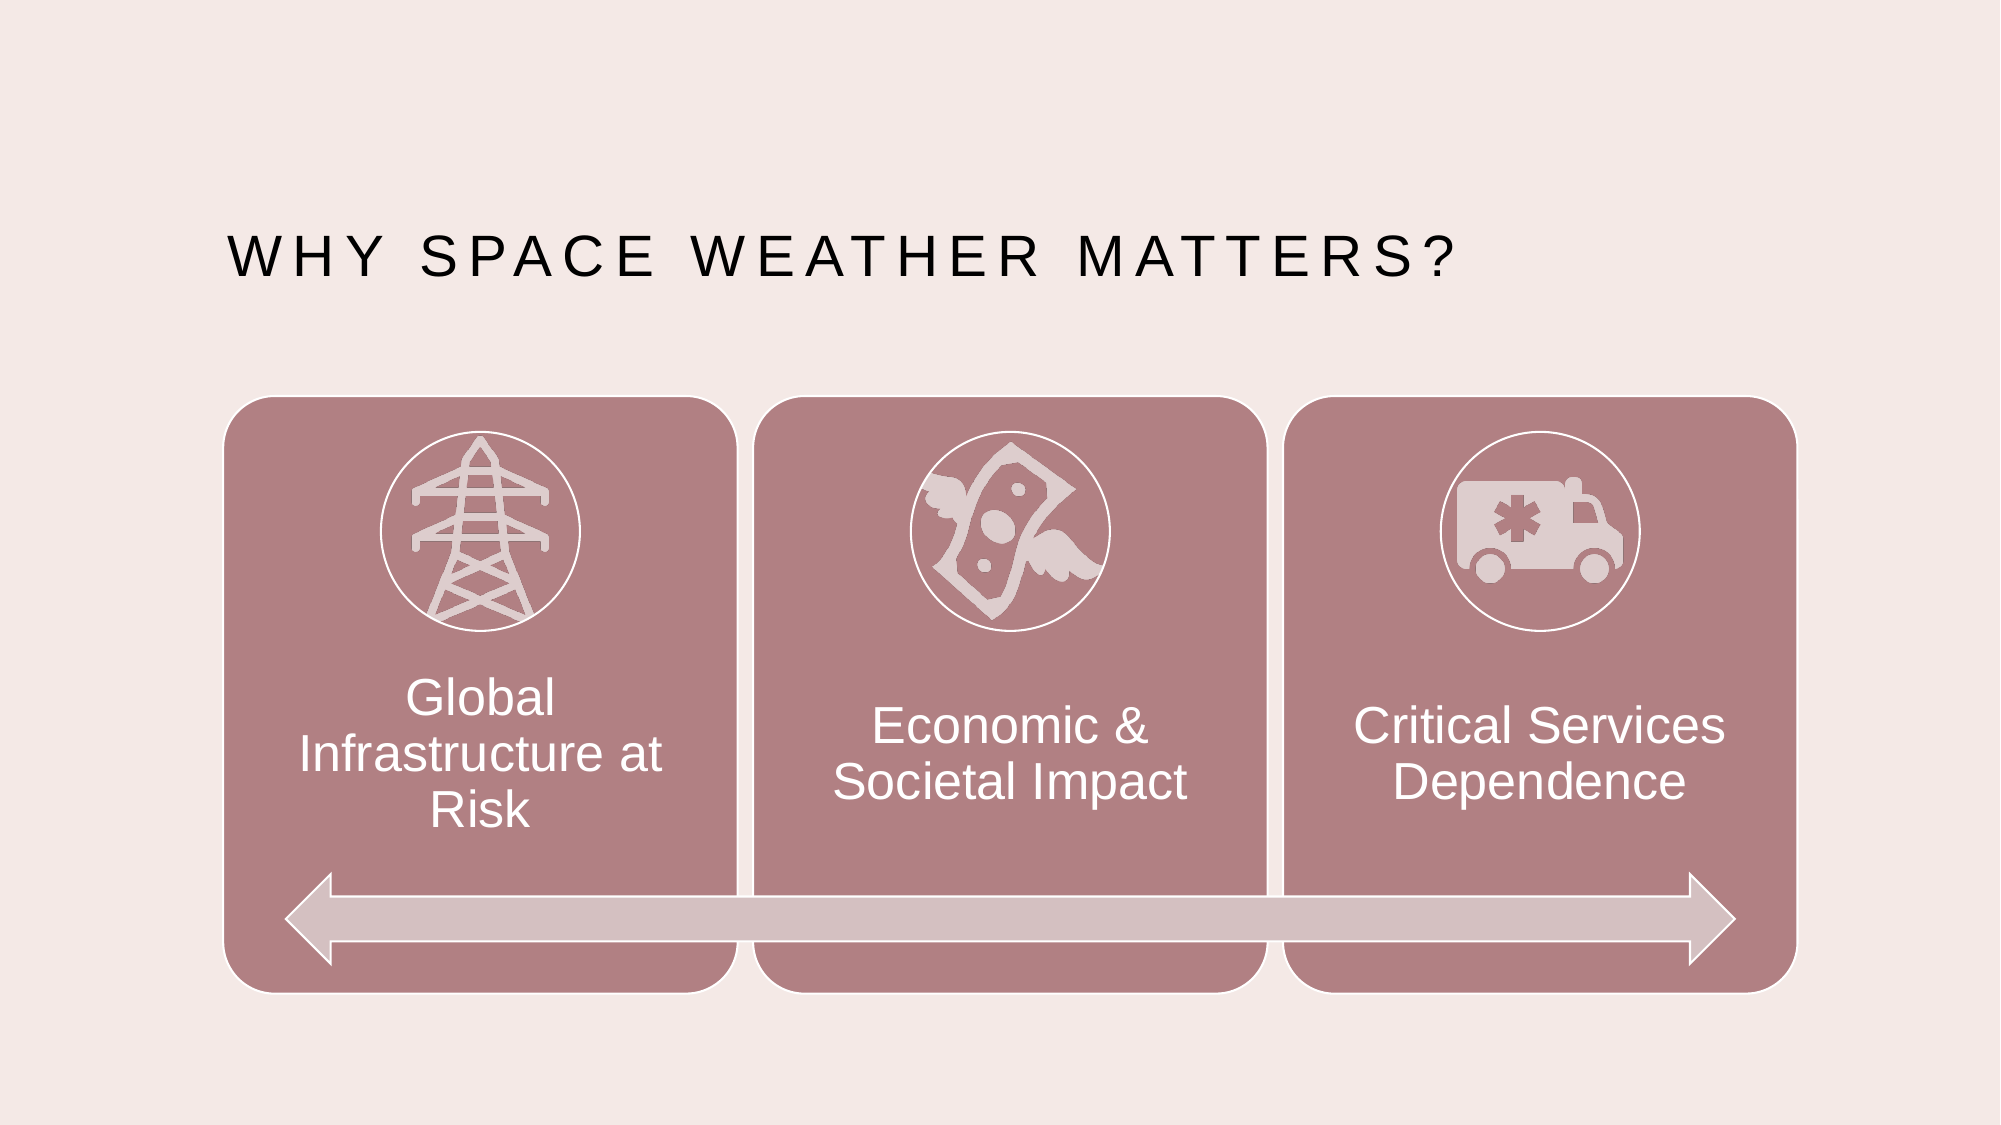

# Why space weather matters?
Global Infrastructure at Risk
Economic & Societal Impact
Critical Services Dependence